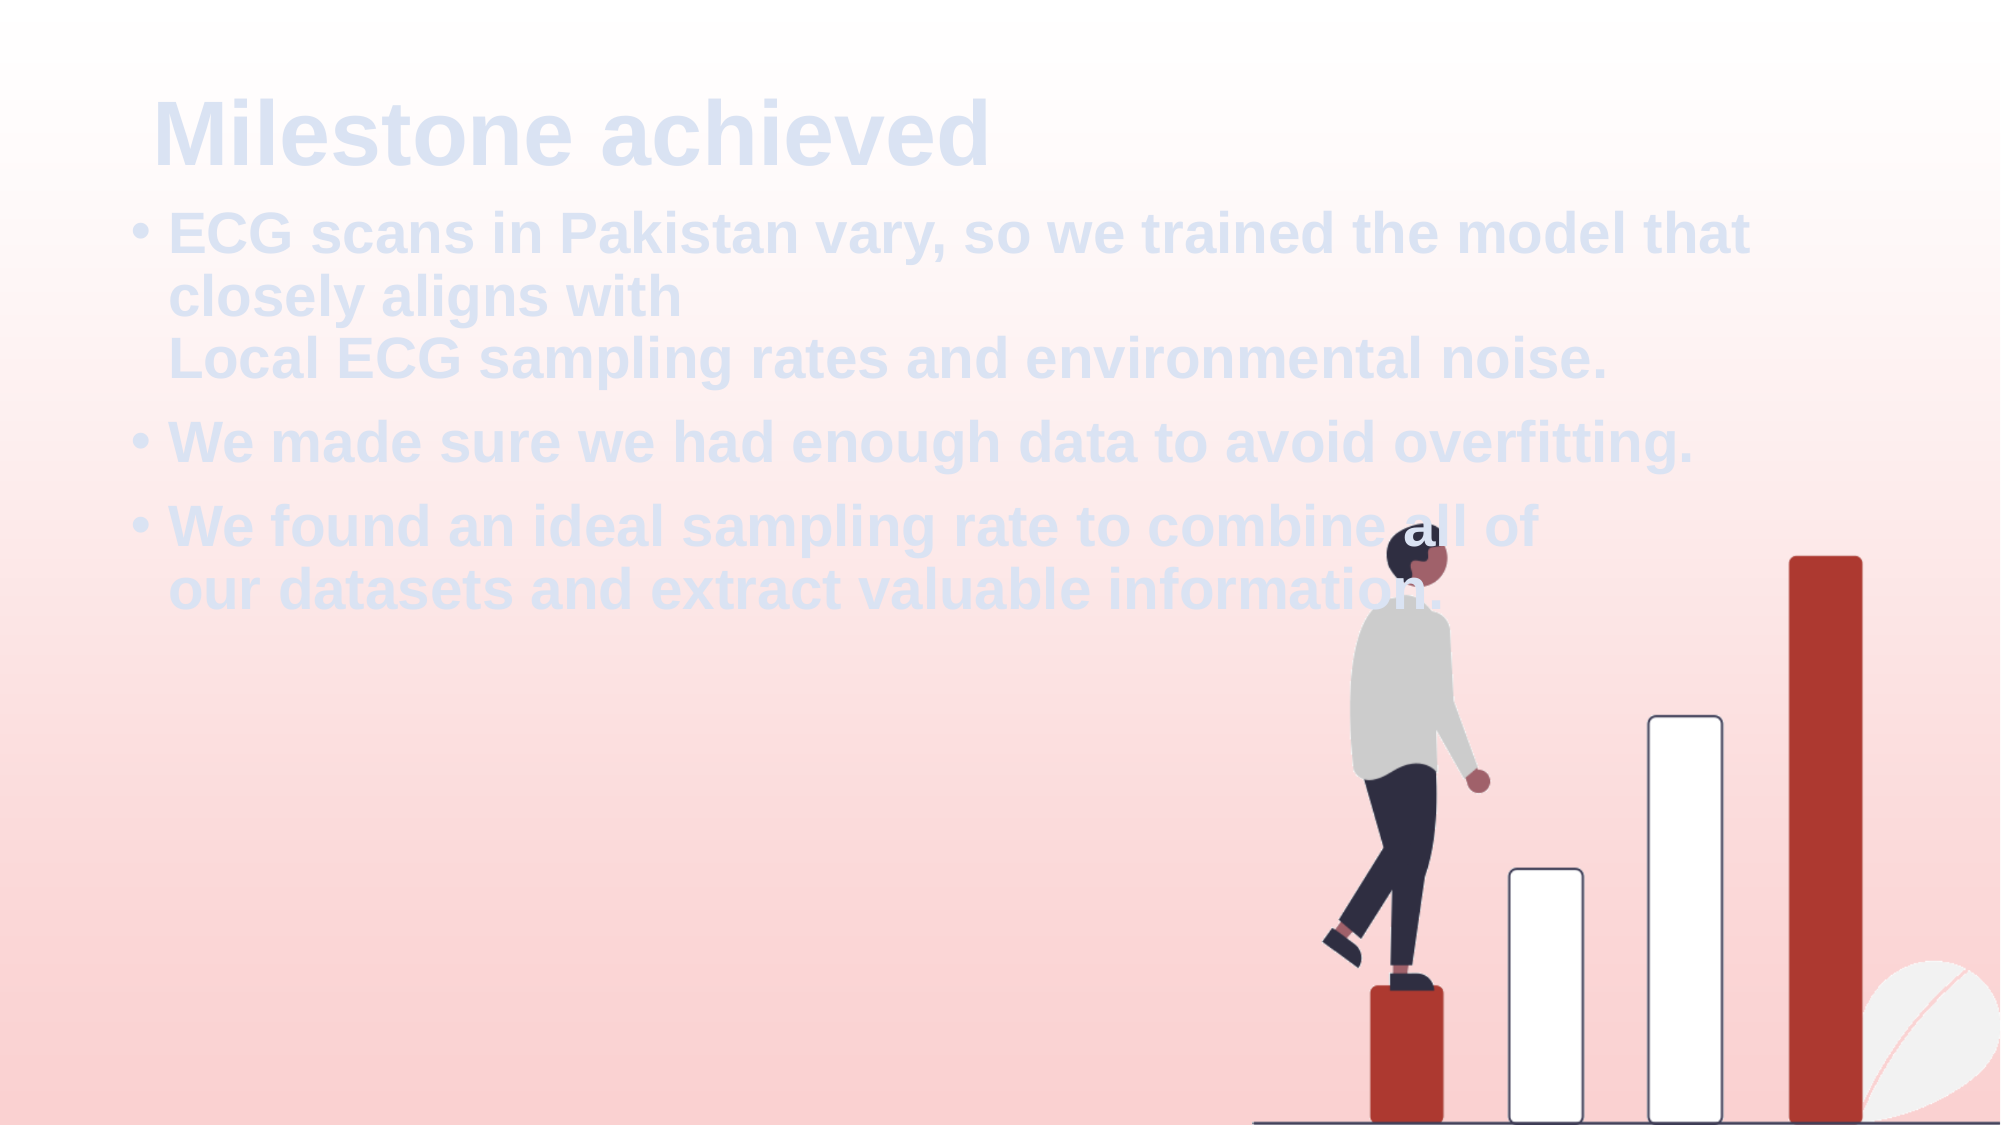

# Milestone achieved
ECG scans in Pakistan vary, so we trained the model that closely aligns with
Local ECG sampling rates and environmental noise.
We made sure we had enough data to avoid overfitting.
We found an ideal sampling rate to combine all of
our datasets and extract valuable information.